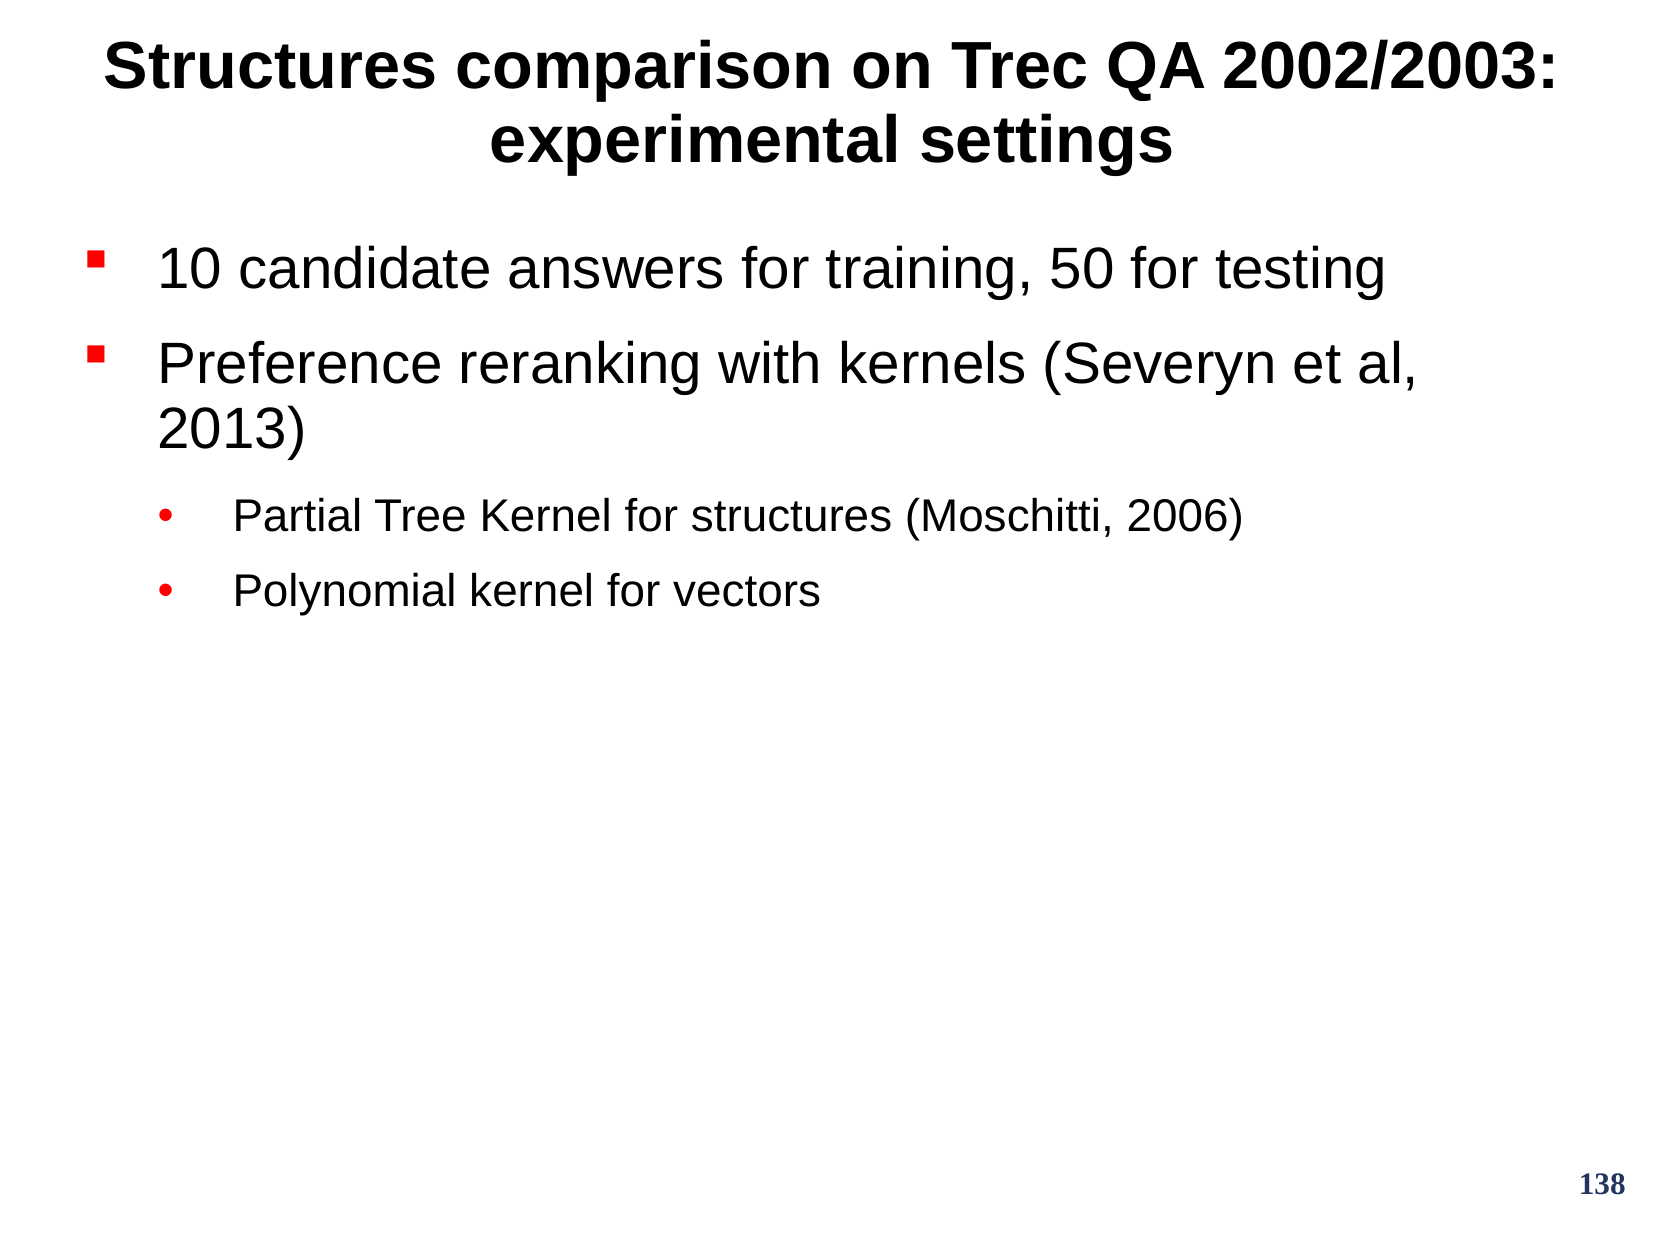

# Structures comparison on Trec QA 2002/2003: experimental settings
10 candidate answers for training, 50 for testing
Preference reranking with kernels (Severyn et al, 2013)
Partial Tree Kernel for structures (Moschitti, 2006)
Polynomial kernel for vectors

138